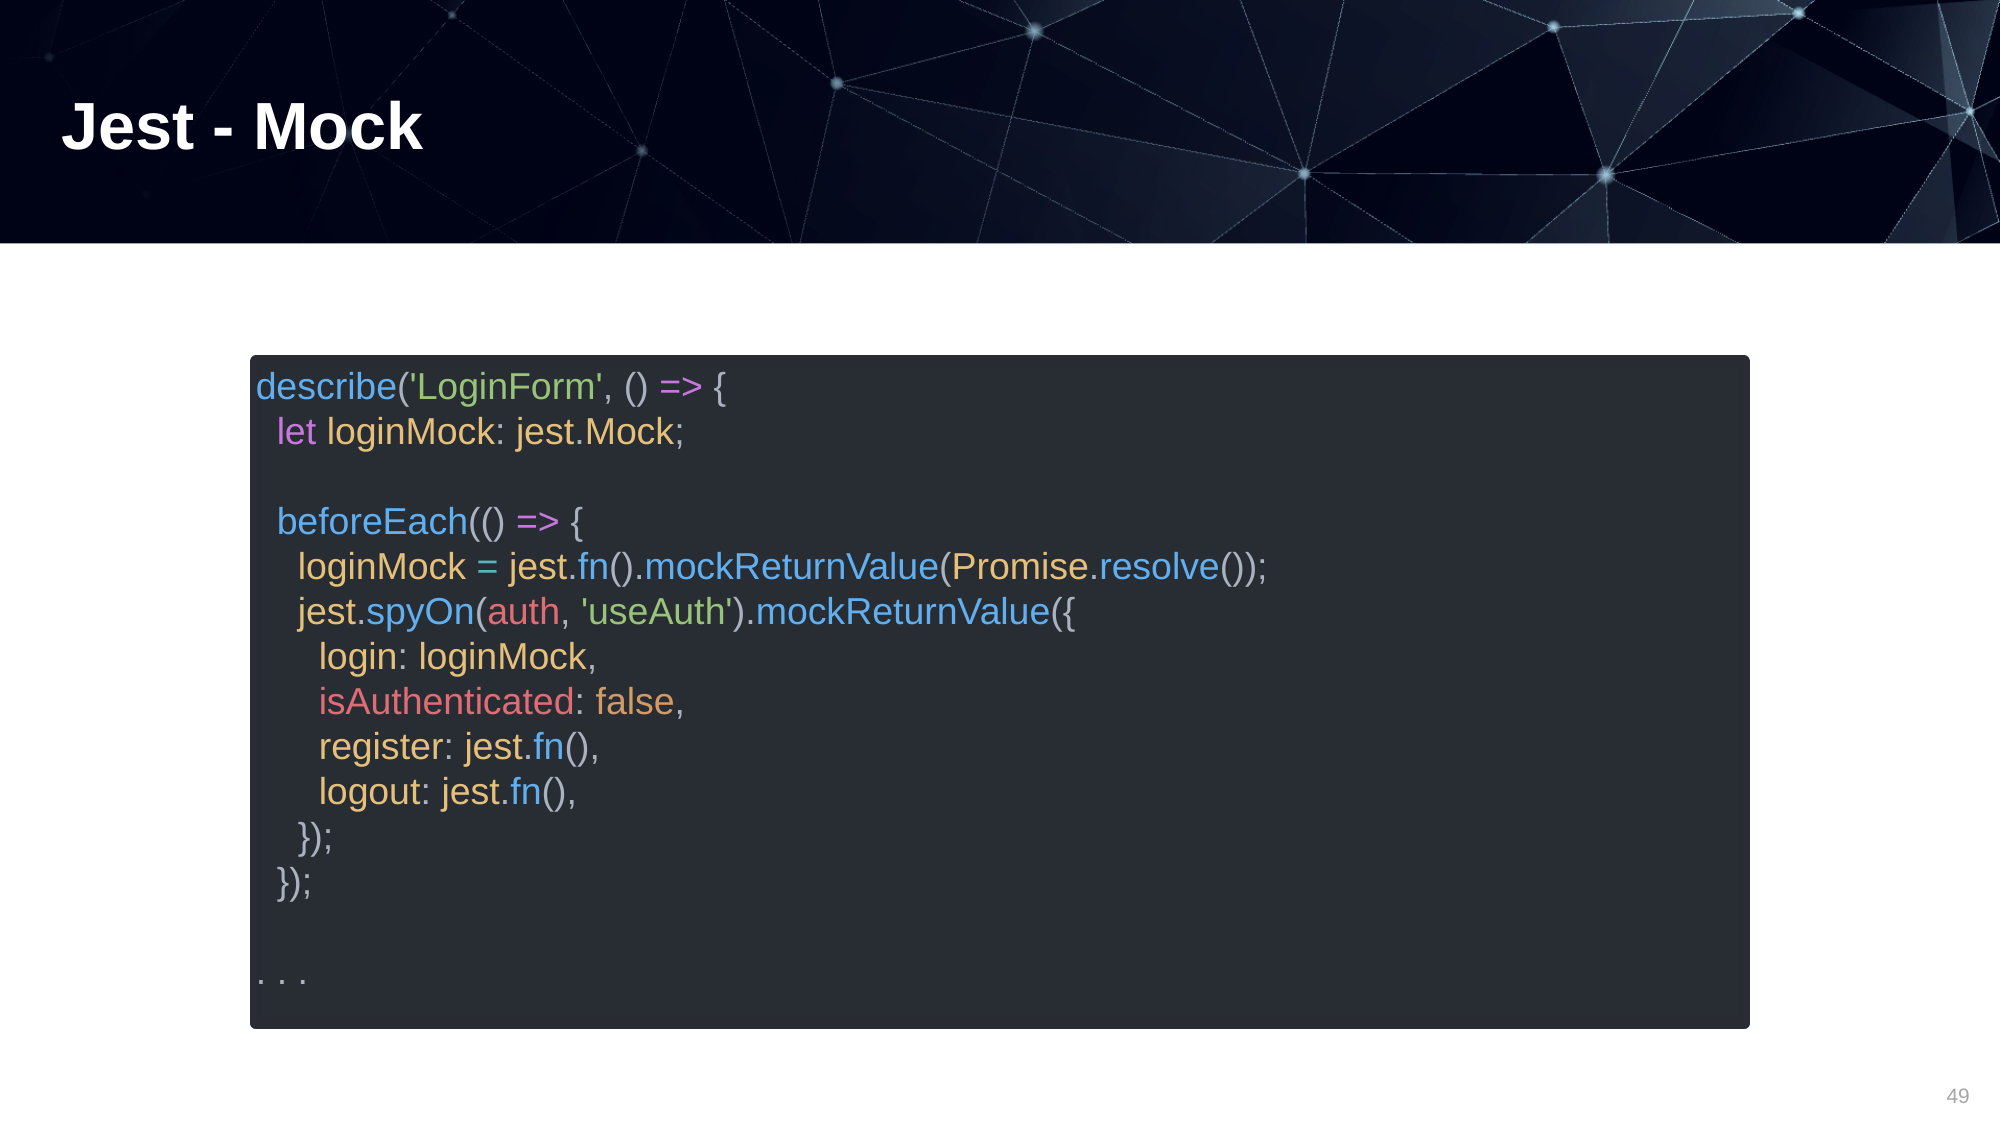

Jest - Mock
describe('LoginForm', () => {
  let loginMock: jest.Mock;
  beforeEach(() => {
    loginMock = jest.fn().mockReturnValue(Promise.resolve());
    jest.spyOn(auth, 'useAuth').mockReturnValue({
      login: loginMock,
      isAuthenticated: false,
      register: jest.fn(),
      logout: jest.fn(),
    });
  });

. . .